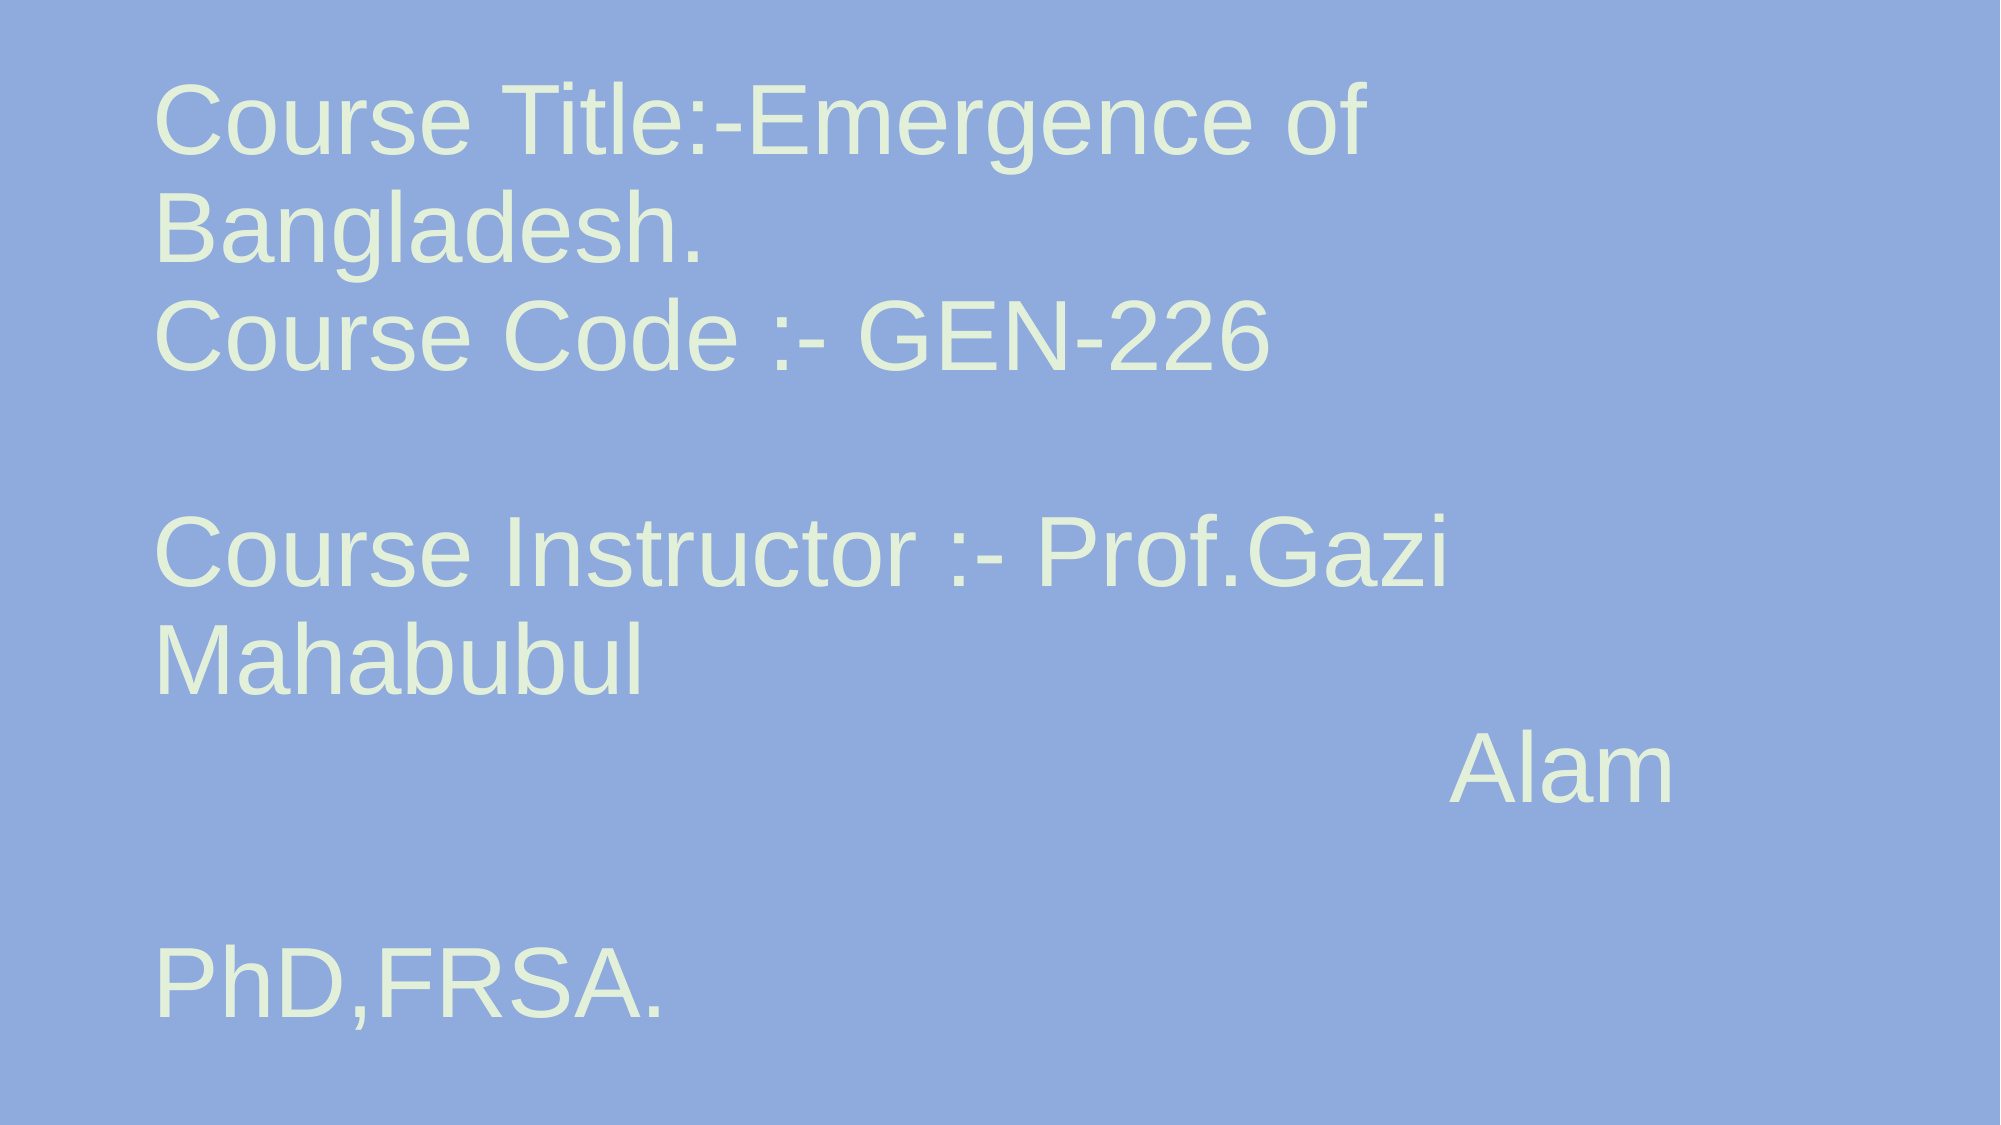

# Course Title:-Emergence of Bangladesh. Course Code :- GEN-226 Course Instructor :- Prof.Gazi Mahabubul Alam PhD,FRSA.